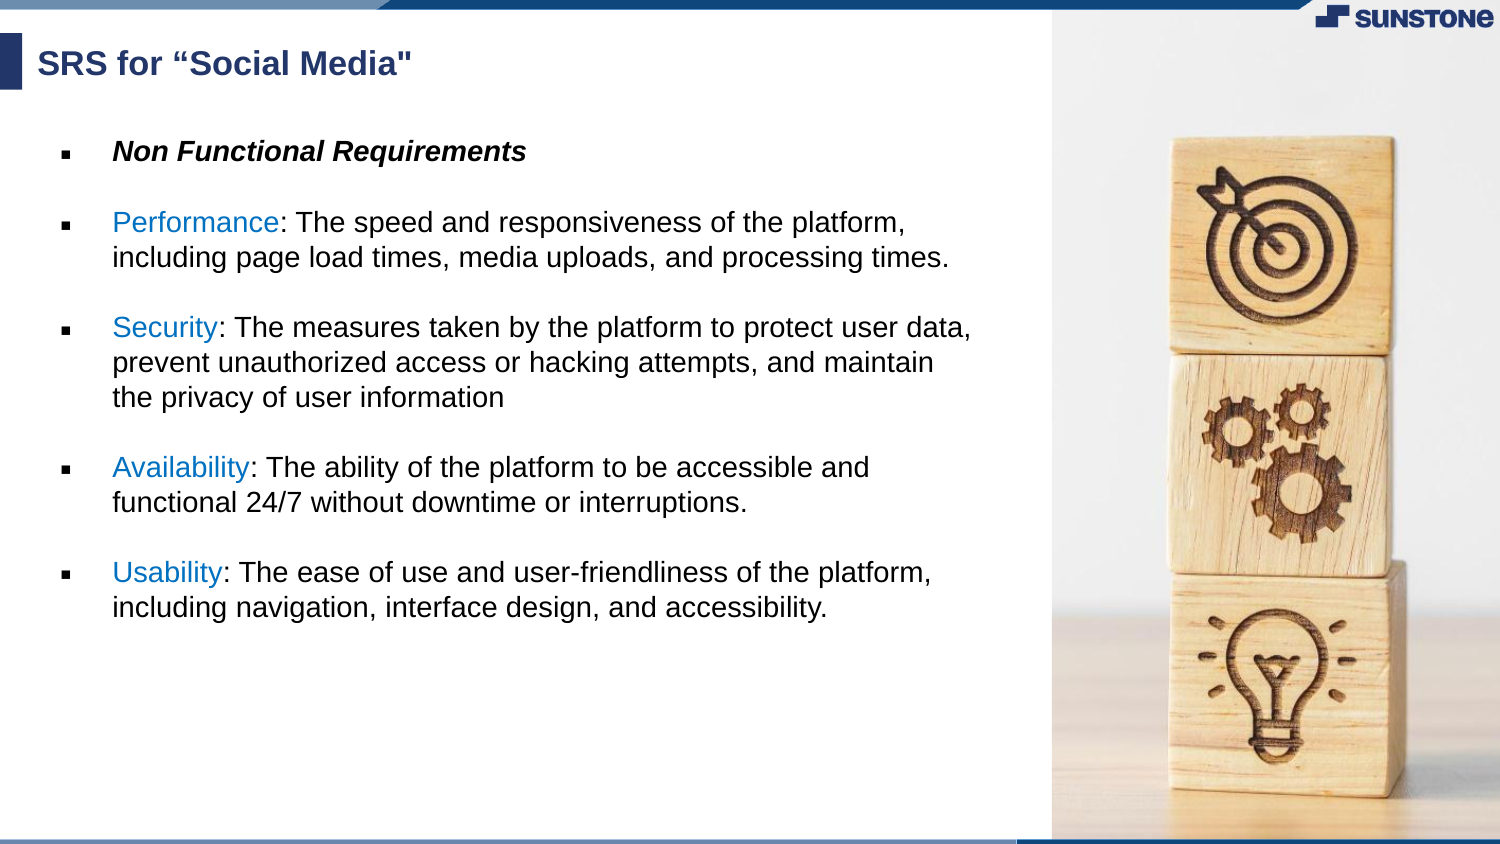

# SRS for “Social Media"
Non Functional Requirements
Performance: The speed and responsiveness of the platform, including page load times, media uploads, and processing times.

Security: The measures taken by the platform to protect user data, prevent unauthorized access or hacking attempts, and maintain the privacy of user information

Availability: The ability of the platform to be accessible and functional 24/7 without downtime or interruptions.

Usability: The ease of use and user-friendliness of the platform, including navigation, interface design, and accessibility.